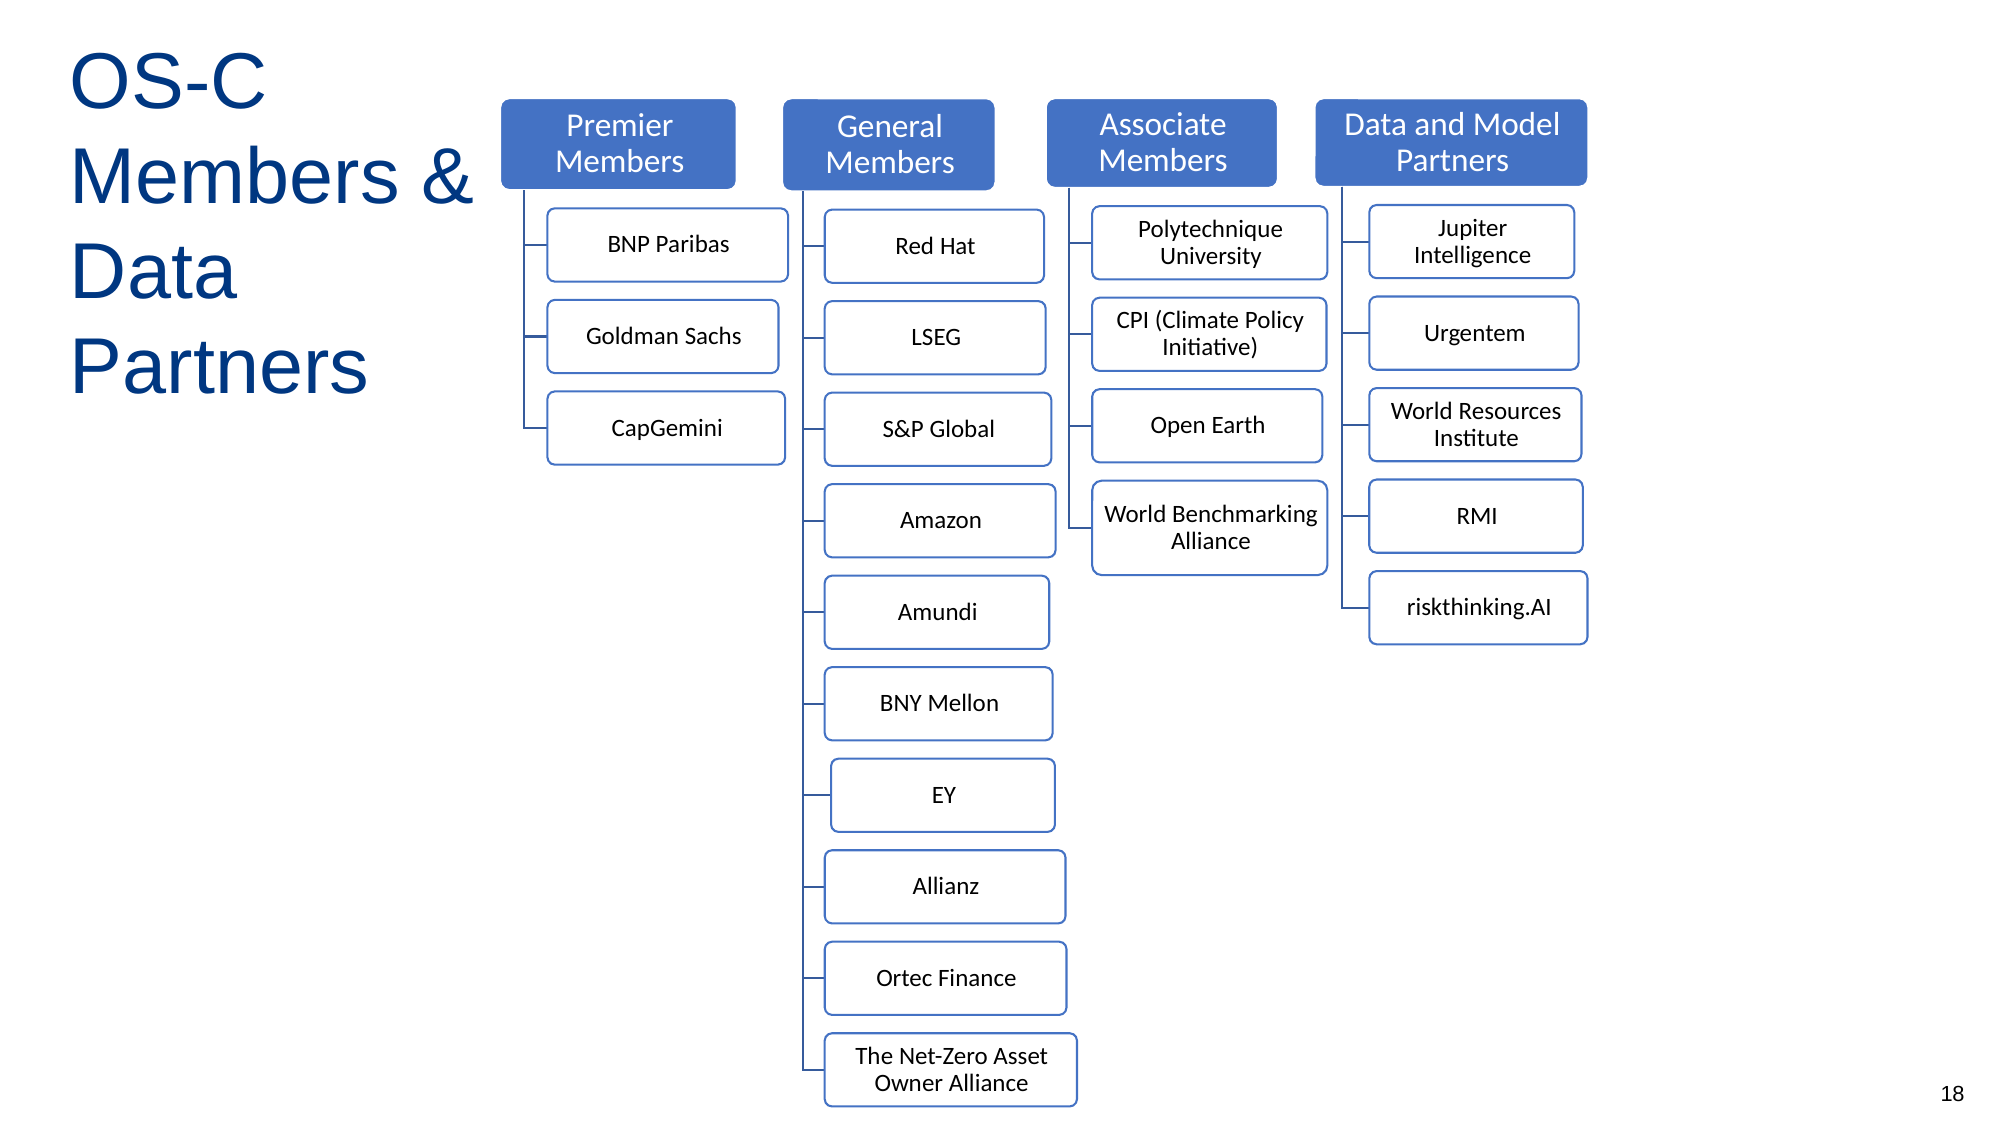

OS-C Members & Data Partners
Premier Members
BNP Paribas
Goldman Sachs
CapGemini
General Members
Red Hat
LSEG
S&P Global
Amazon
Amundi
BNY Mellon
EY
Allianz
Ortec Finance
The Net-Zero Asset Owner Alliance
Associate Members
Polytechnique University
CPI (Climate Policy Initiative)
Open Earth
World Benchmarking Alliance
Data and Model Partners
Jupiter Intelligence
Urgentem
World Resources Institute
RMI
riskthinking.AI
18